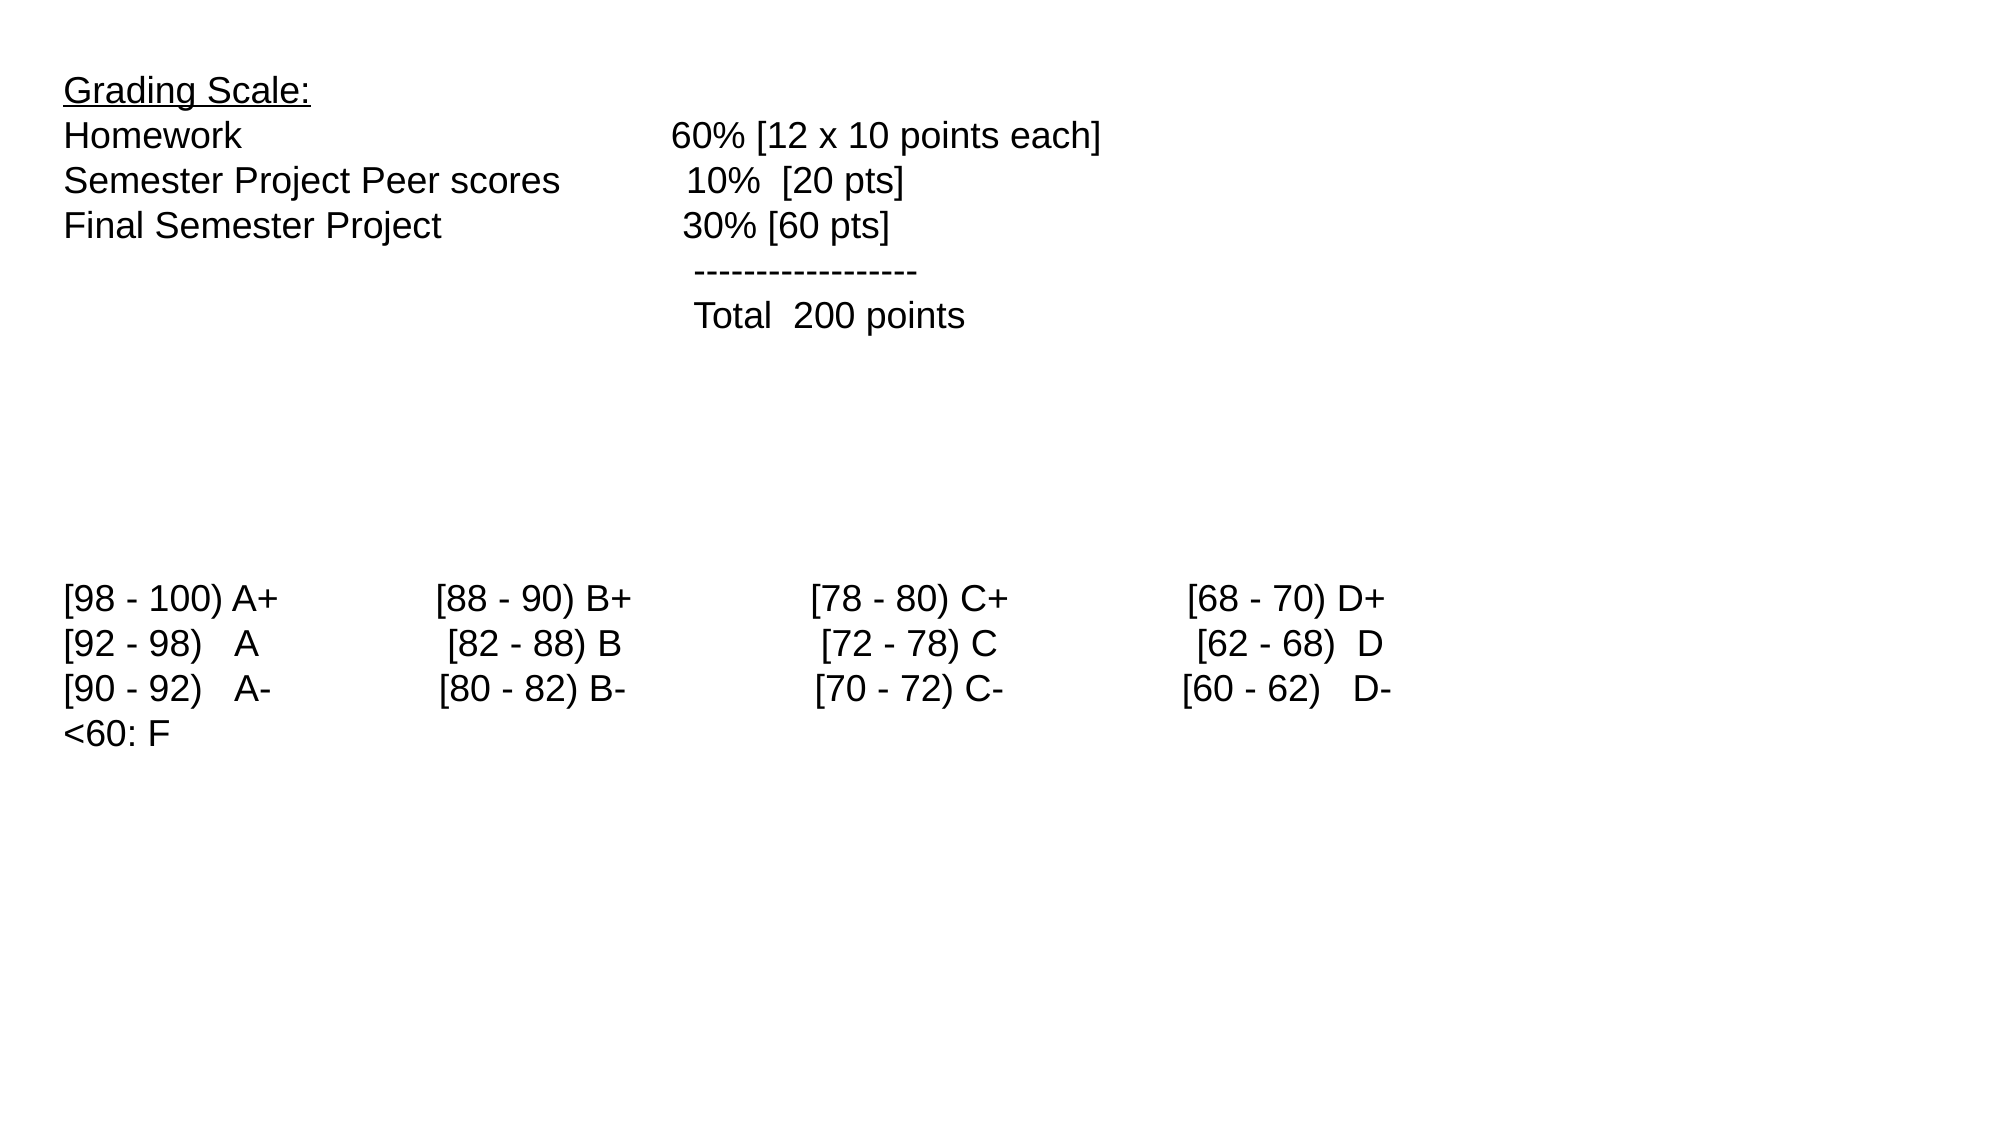

Grading Scale:
Homework                                         60% [12 x 10 points each]
Semester Project Peer scores            10%  [20 pts]
Final Semester Project                       30% [60 pts]
                                                            ------------------
                                                            Total  200 points

[98 - 100) A+               [88 - 90) B+                 [78 - 80) C+                 [68 - 70) D+
[92 - 98)   A                  [82 - 88) B                   [72 - 78) C                   [62 - 68)  D
[90 - 92)   A-                [80 - 82) B-                  [70 - 72) C-                 [60 - 62)   D-
<60: F